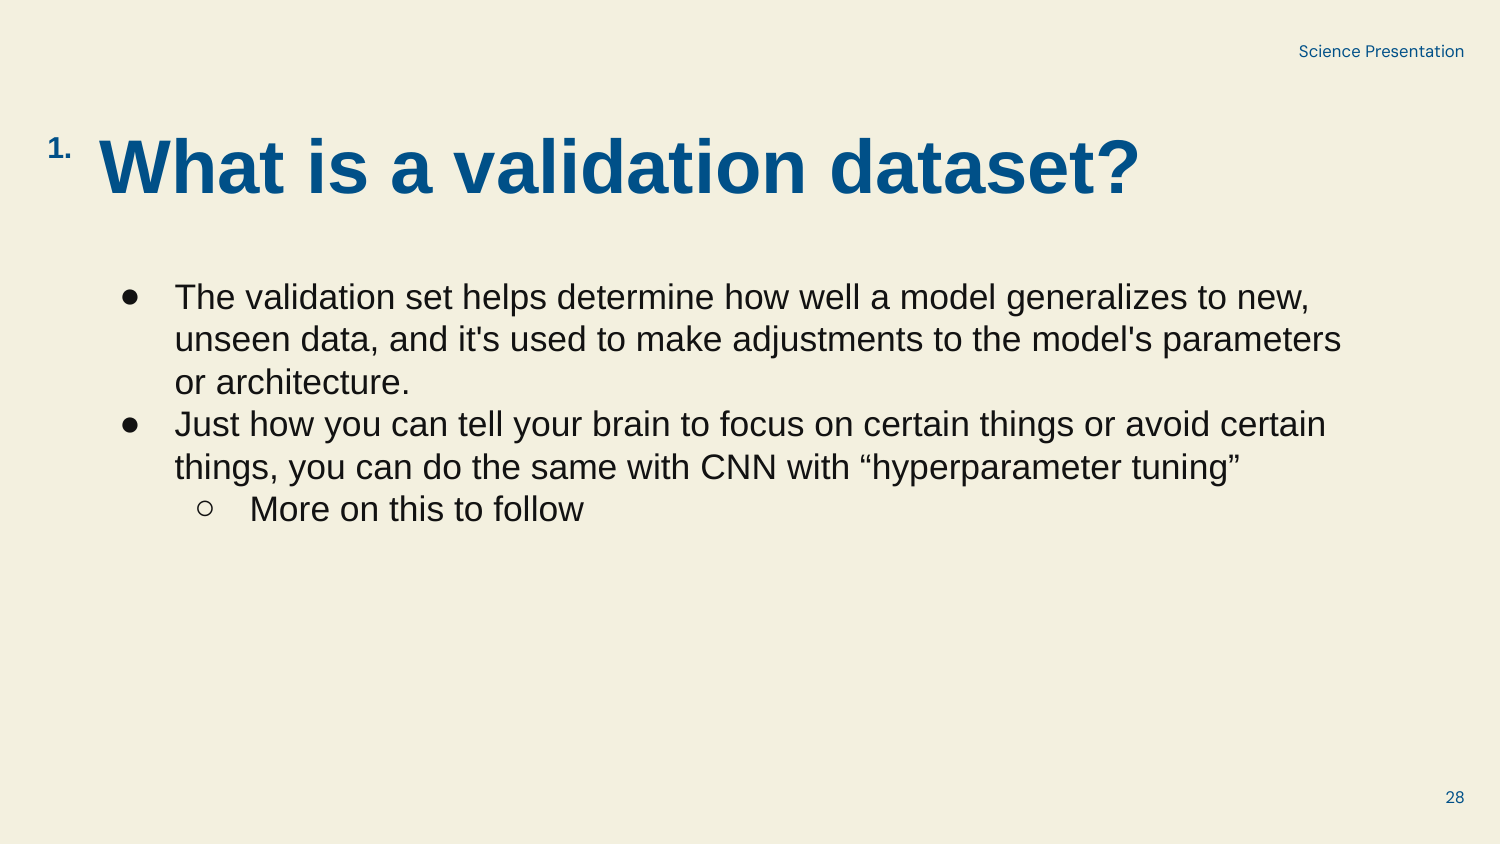

Science Presentation
1.
What is a validation dataset?
The validation set helps determine how well a model generalizes to new, unseen data, and it's used to make adjustments to the model's parameters or architecture.
Just how you can tell your brain to focus on certain things or avoid certain things, you can do the same with CNN with “hyperparameter tuning”
More on this to follow
28